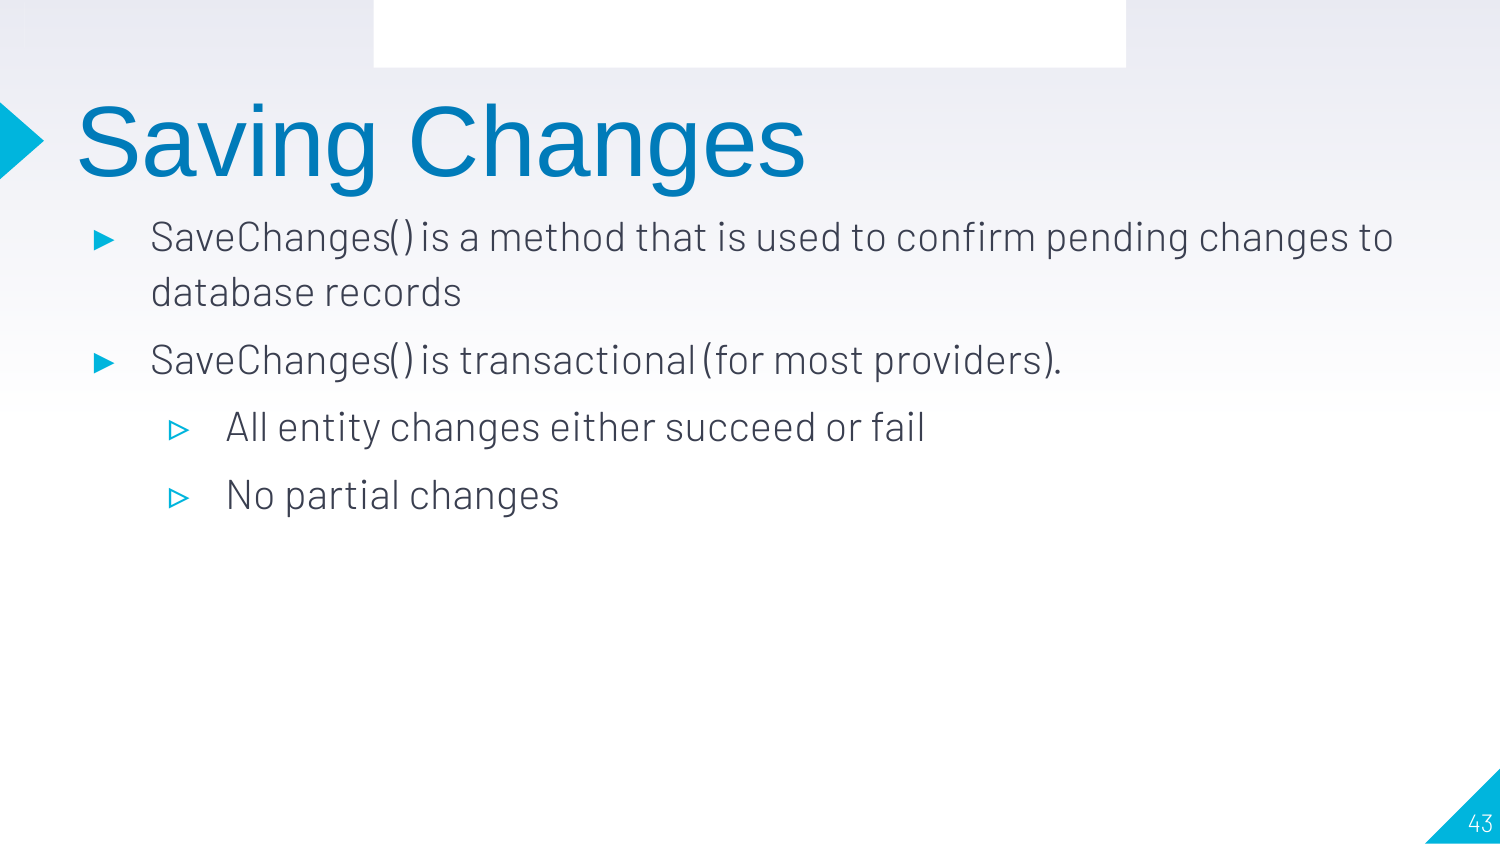

Understanding Tracking and Saving Changes

# Saving Changes
SaveChanges() is a method that is used to confirm pending changes to database records
SaveChanges() is transactional (for most providers).
All entity changes either succeed or fail
No partial changes
43